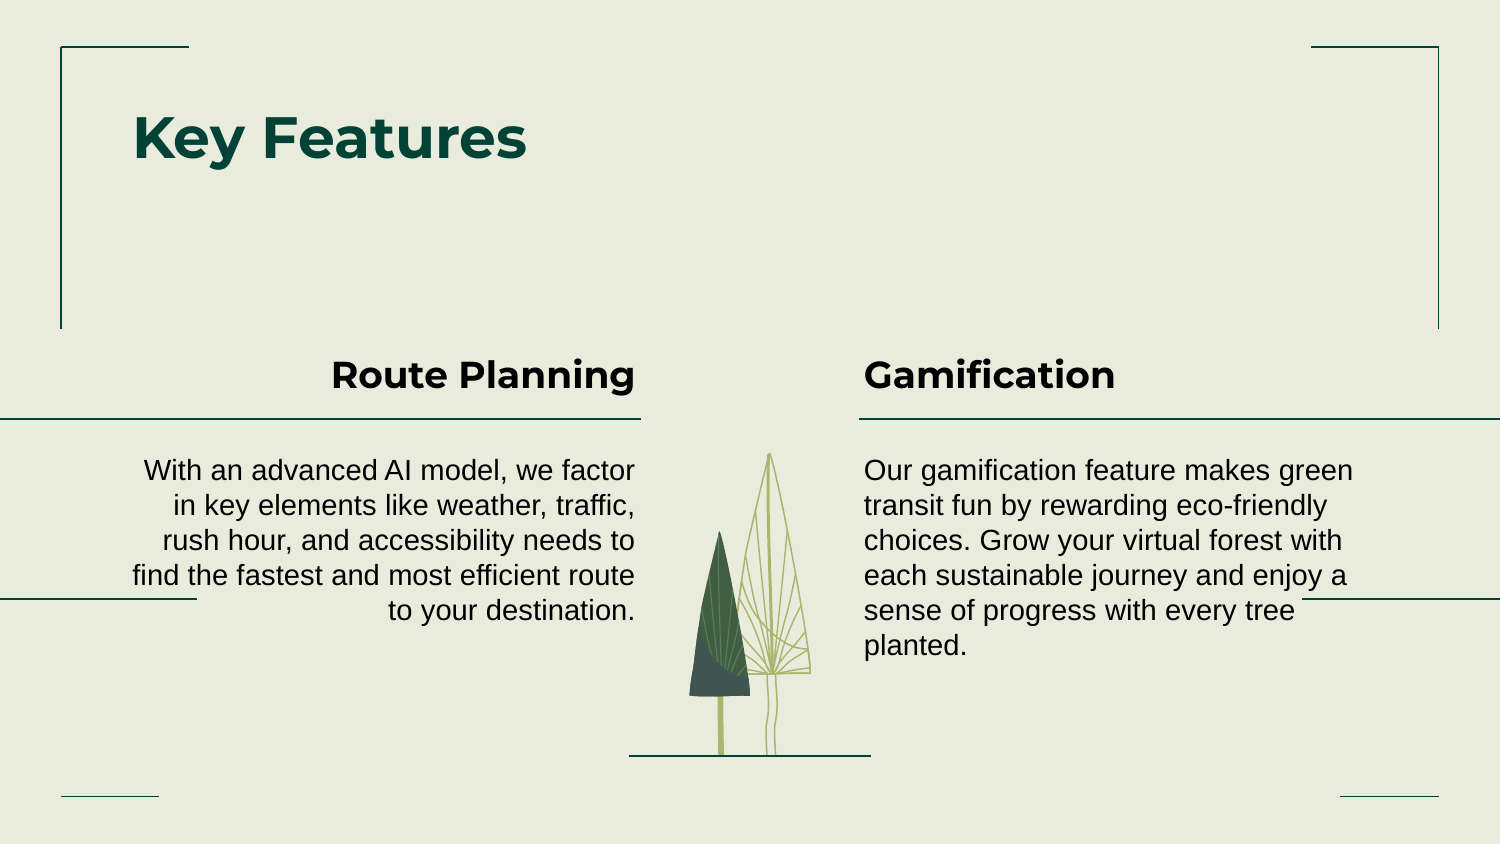

Key Features
# Route Planning
Gamification
With an advanced AI model, we factor in key elements like weather, traffic, rush hour, and accessibility needs to find the fastest and most efficient route to your destination.
Our gamification feature makes green transit fun by rewarding eco-friendly choices. Grow your virtual forest with each sustainable journey and enjoy a sense of progress with every tree planted.